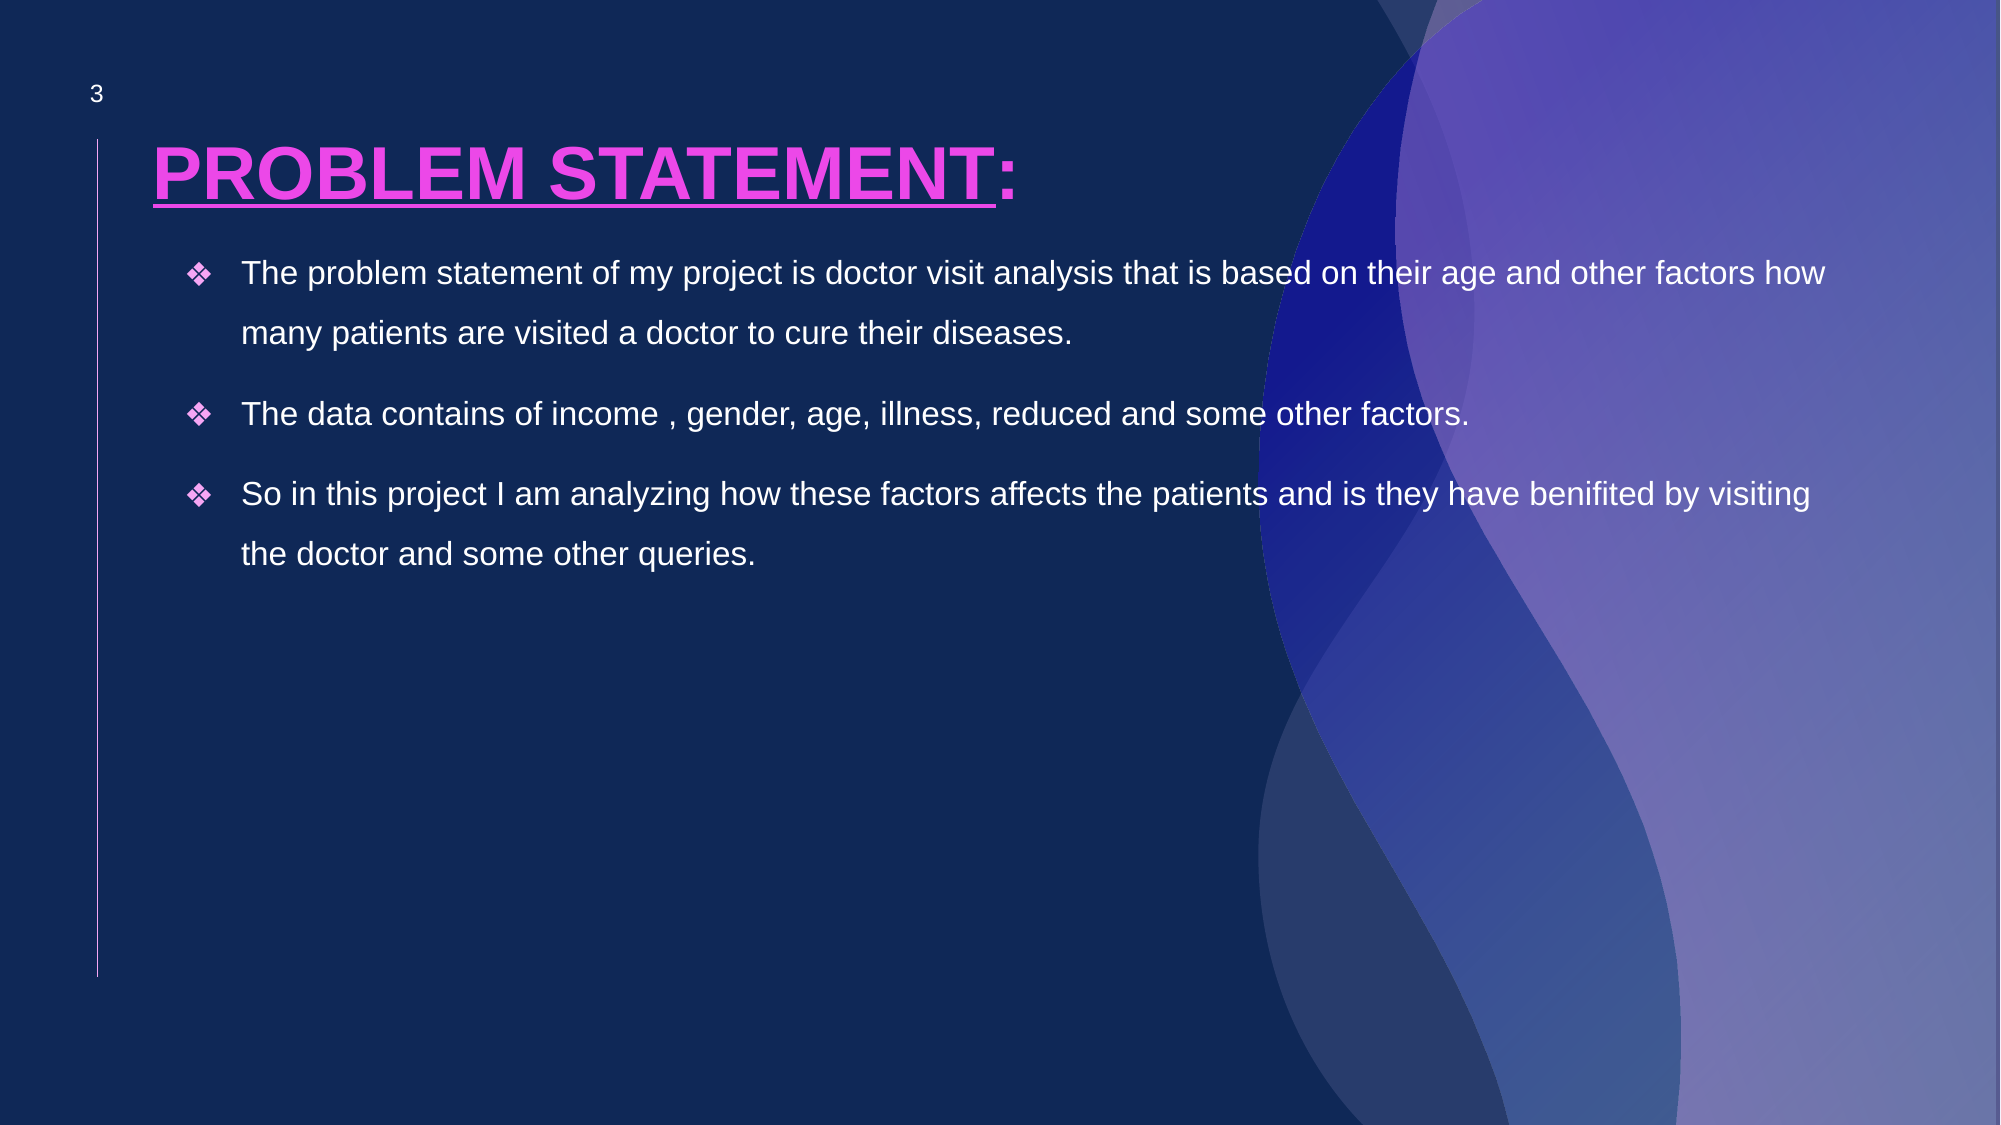

# PROBLEM STATEMENT:
3
The problem statement of my project is doctor visit analysis that is based on their age and other factors how many patients are visited a doctor to cure their diseases.
The data contains of income , gender, age, illness, reduced and some other factors.
So in this project I am analyzing how these factors affects the patients and is they have benifited by visiting the doctor and some other queries.